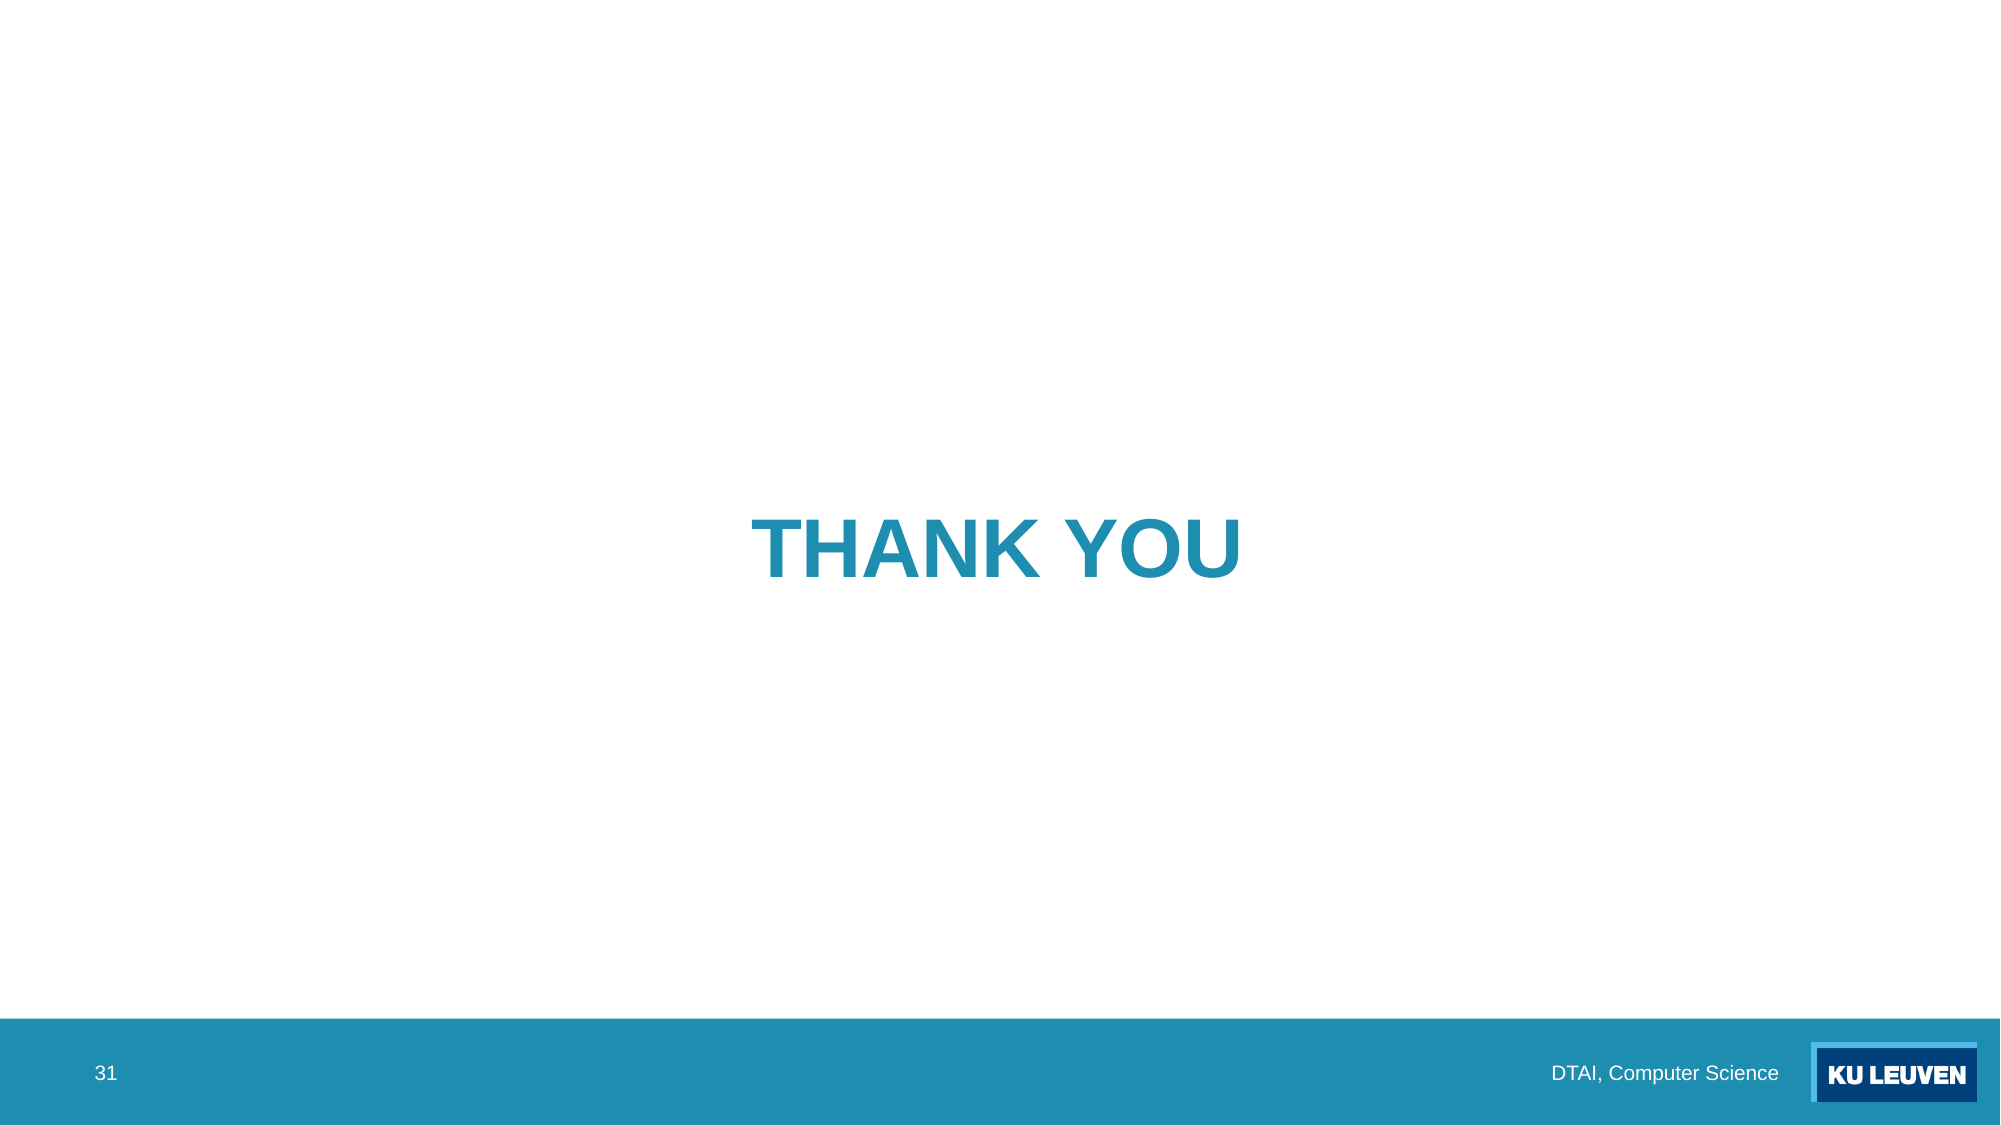

# THANK YOU
31
DTAI, Computer Science